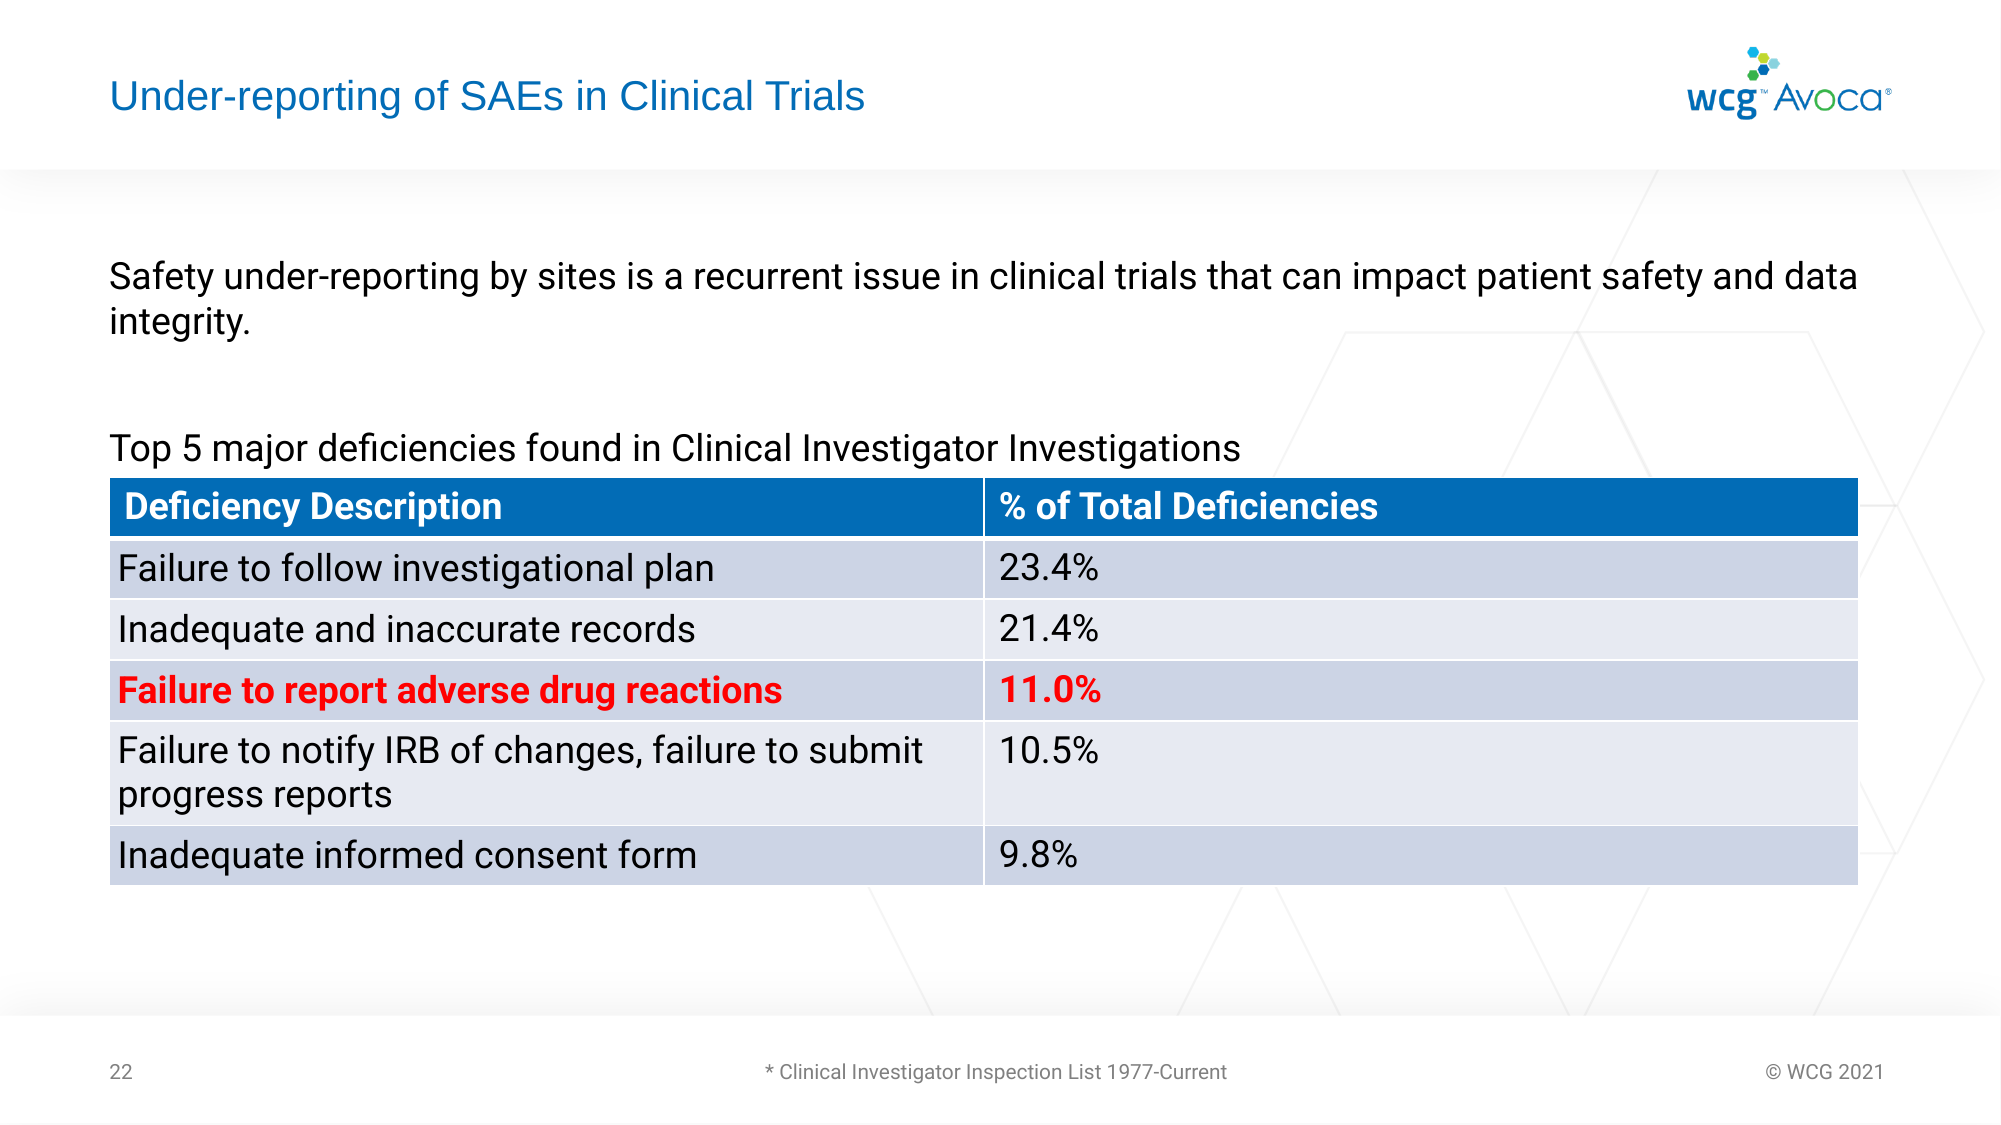

# Under-reporting of SAEs in Clinical Trials
Safety under-reporting by sites is a recurrent issue in clinical trials that can impact patient safety and data integrity.

Top 5 major deficiencies found in Clinical Investigator Investigations
| Deficiency Description | % of Total Deficiencies |
| --- | --- |
| Failure to follow investigational plan | 23.4% |
| Inadequate and inaccurate records | 21.4% |
| Failure to report adverse drug reactions | 11.0% |
| Failure to notify IRB of changes, failure to submit progress reports | 10.5% |
| Inadequate informed consent form | 9.8% |
22
* Clinical Investigator Inspection List 1977-Current
© WCG 2021